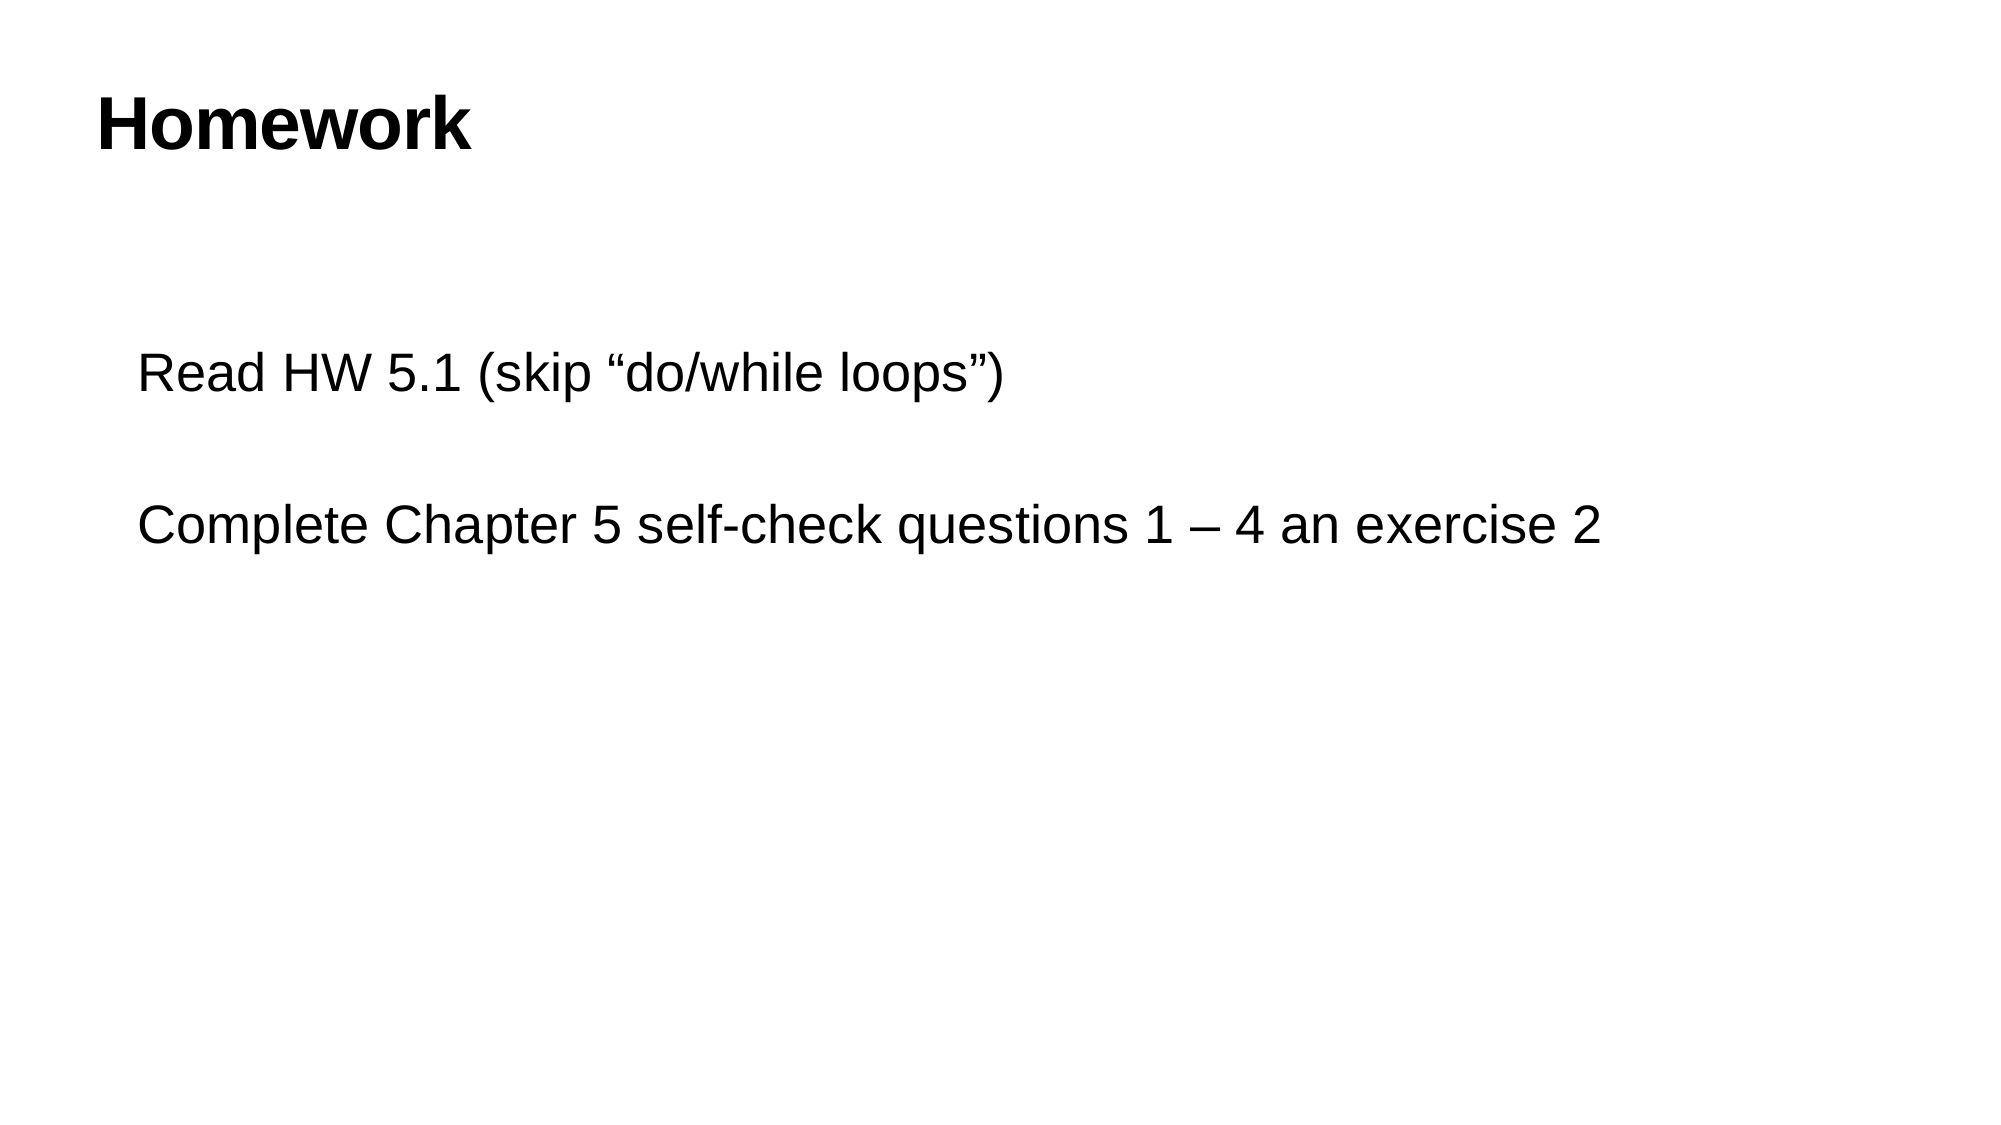

# Homework
Read HW 5.1 (skip “do/while loops”)

Complete Chapter 5 self-check questions 1 – 4 an exercise 2